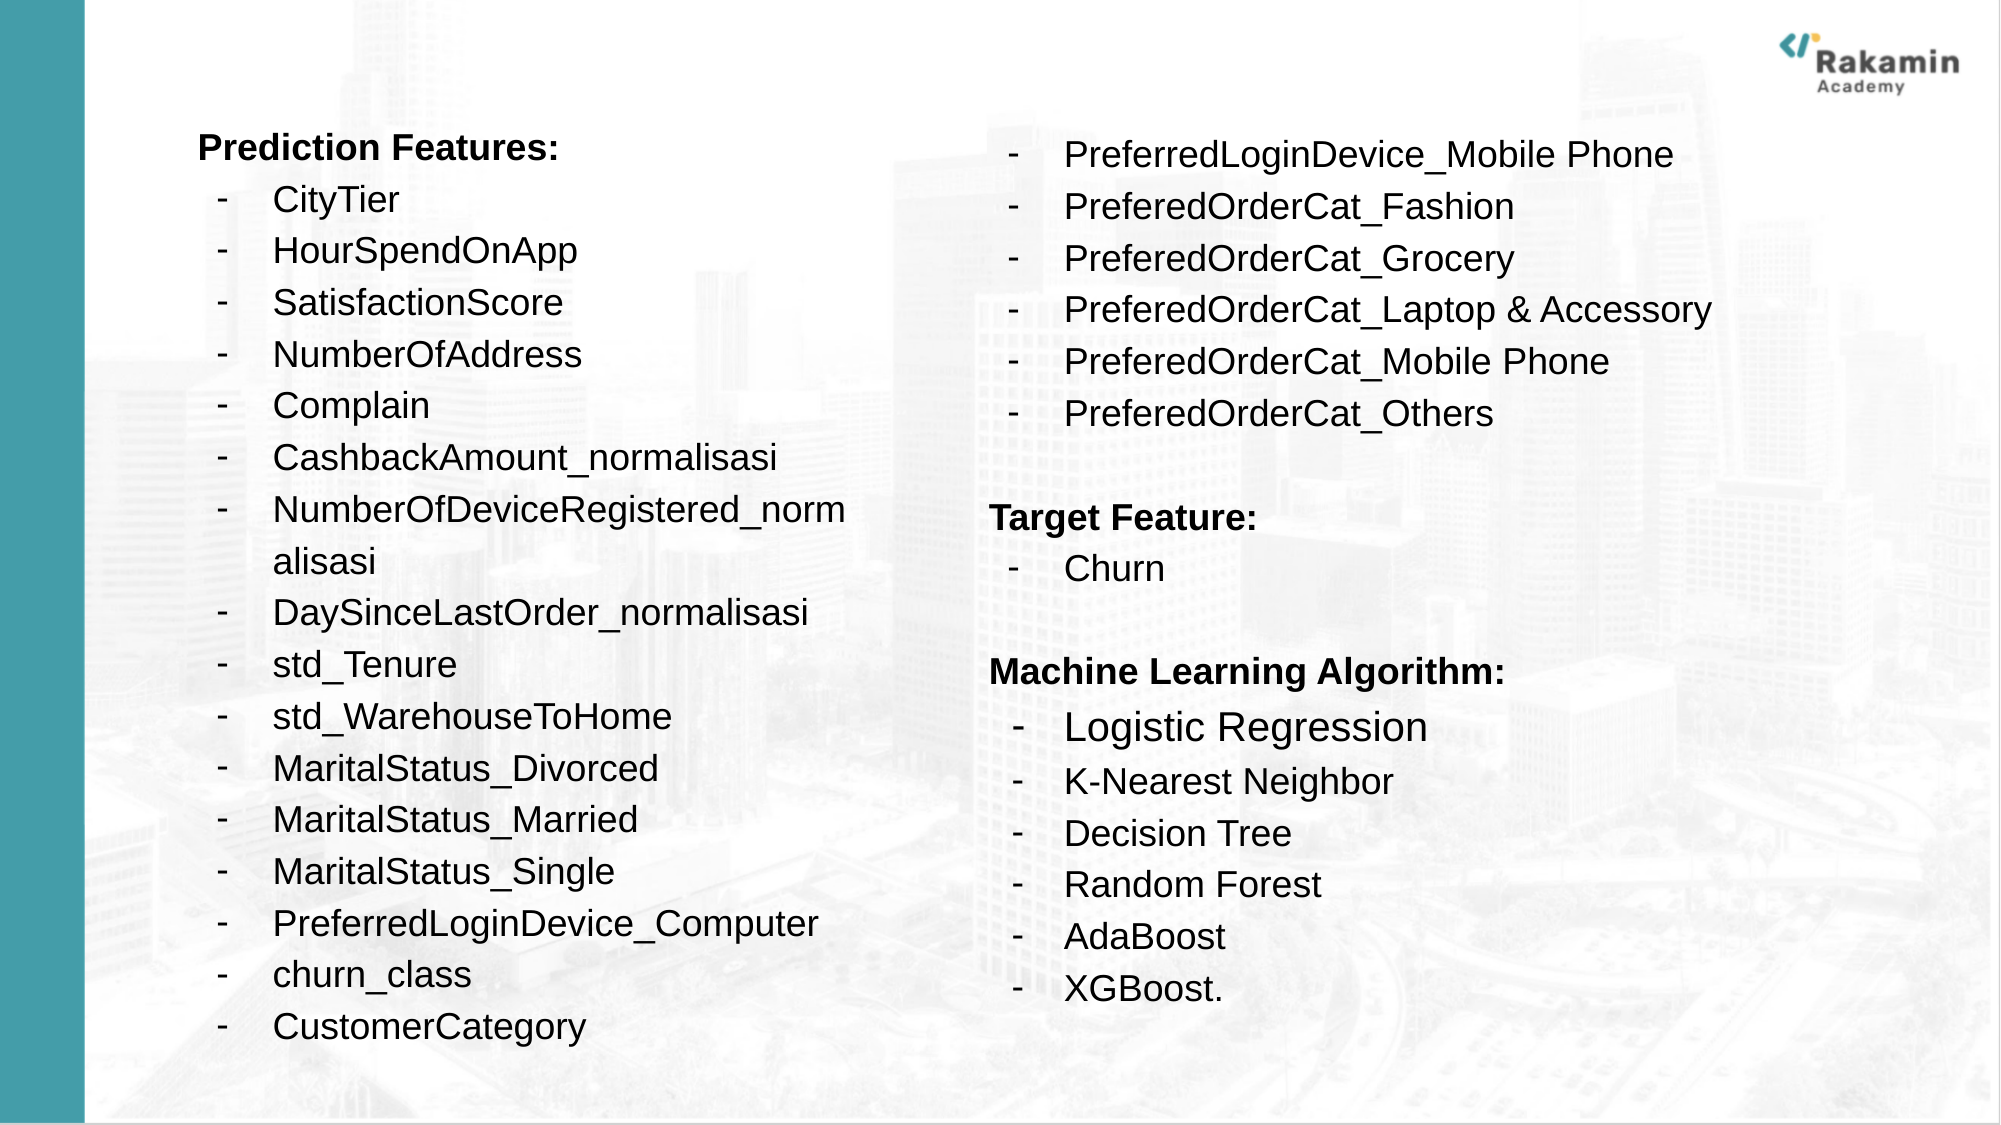

Prediction Features:
CityTier
HourSpendOnApp
SatisfactionScore
NumberOfAddress
Complain
CashbackAmount_normalisasi
NumberOfDeviceRegistered_normalisasi
DaySinceLastOrder_normalisasi
std_Tenure
std_WarehouseToHome
MaritalStatus_Divorced
MaritalStatus_Married
MaritalStatus_Single
PreferredLoginDevice_Computer
churn_class
CustomerCategory
PreferredLoginDevice_Mobile Phone
PreferedOrderCat_Fashion
PreferedOrderCat_Grocery
PreferedOrderCat_Laptop & Accessory
PreferedOrderCat_Mobile Phone
PreferedOrderCat_Others

Target Feature:
Churn

Machine Learning Algorithm:
Logistic Regression
K-Nearest Neighbor
Decision Tree
Random Forest
AdaBoost
XGBoost.